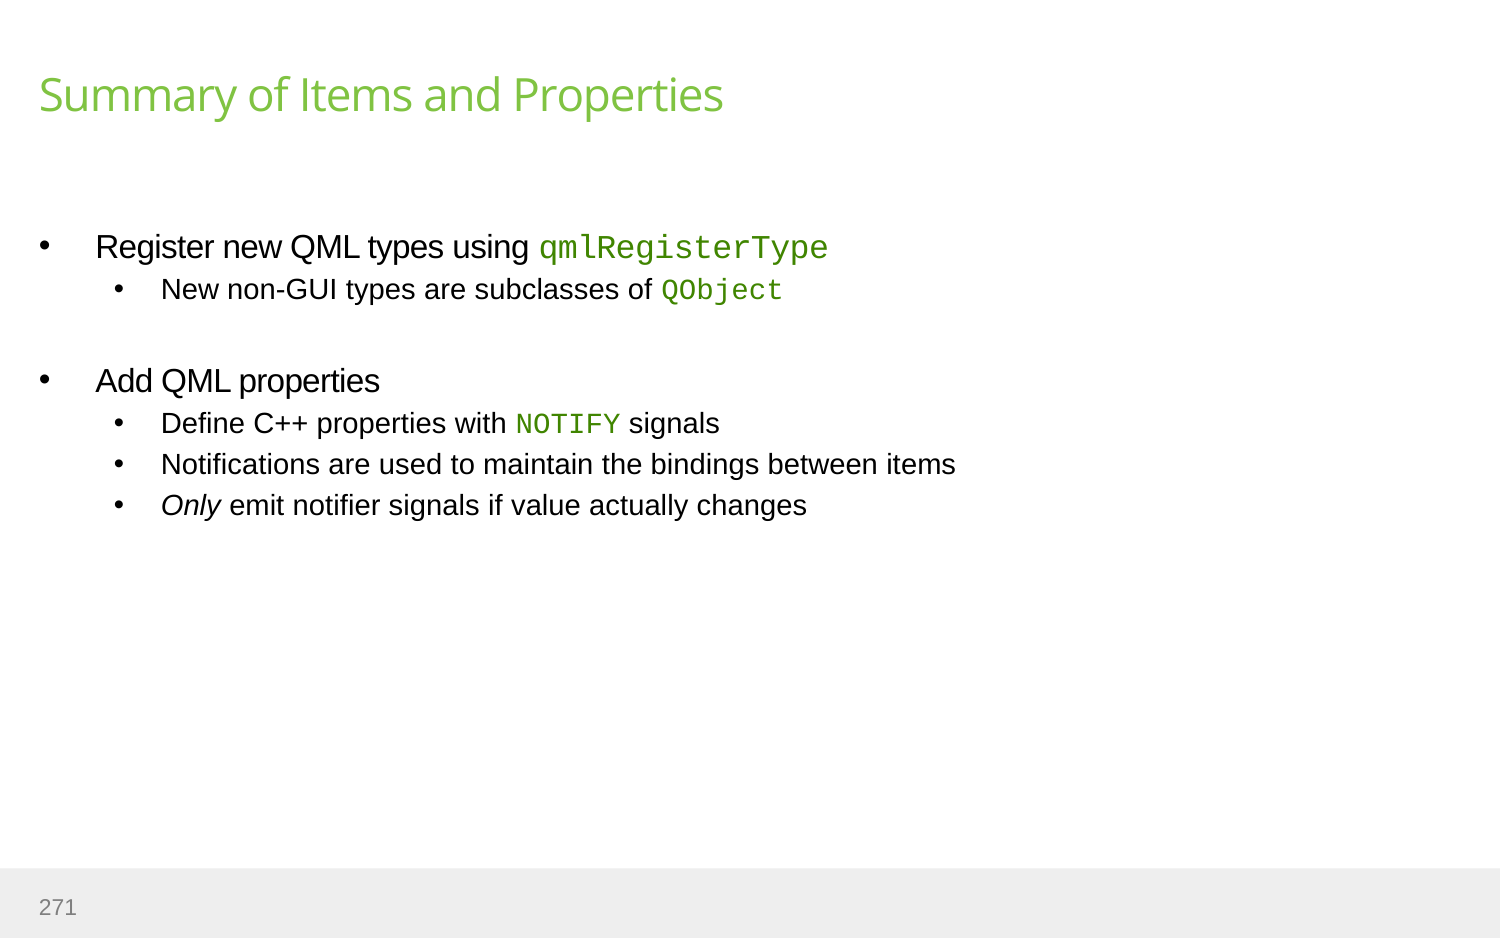

# Summary of Items and Properties
Register new QML types using qmlRegisterType
New non-GUI types are subclasses of QObject

Add QML properties
Define C++ properties with NOTIFY signals
Notifications are used to maintain the bindings between items
Only emit notifier signals if value actually changes
271